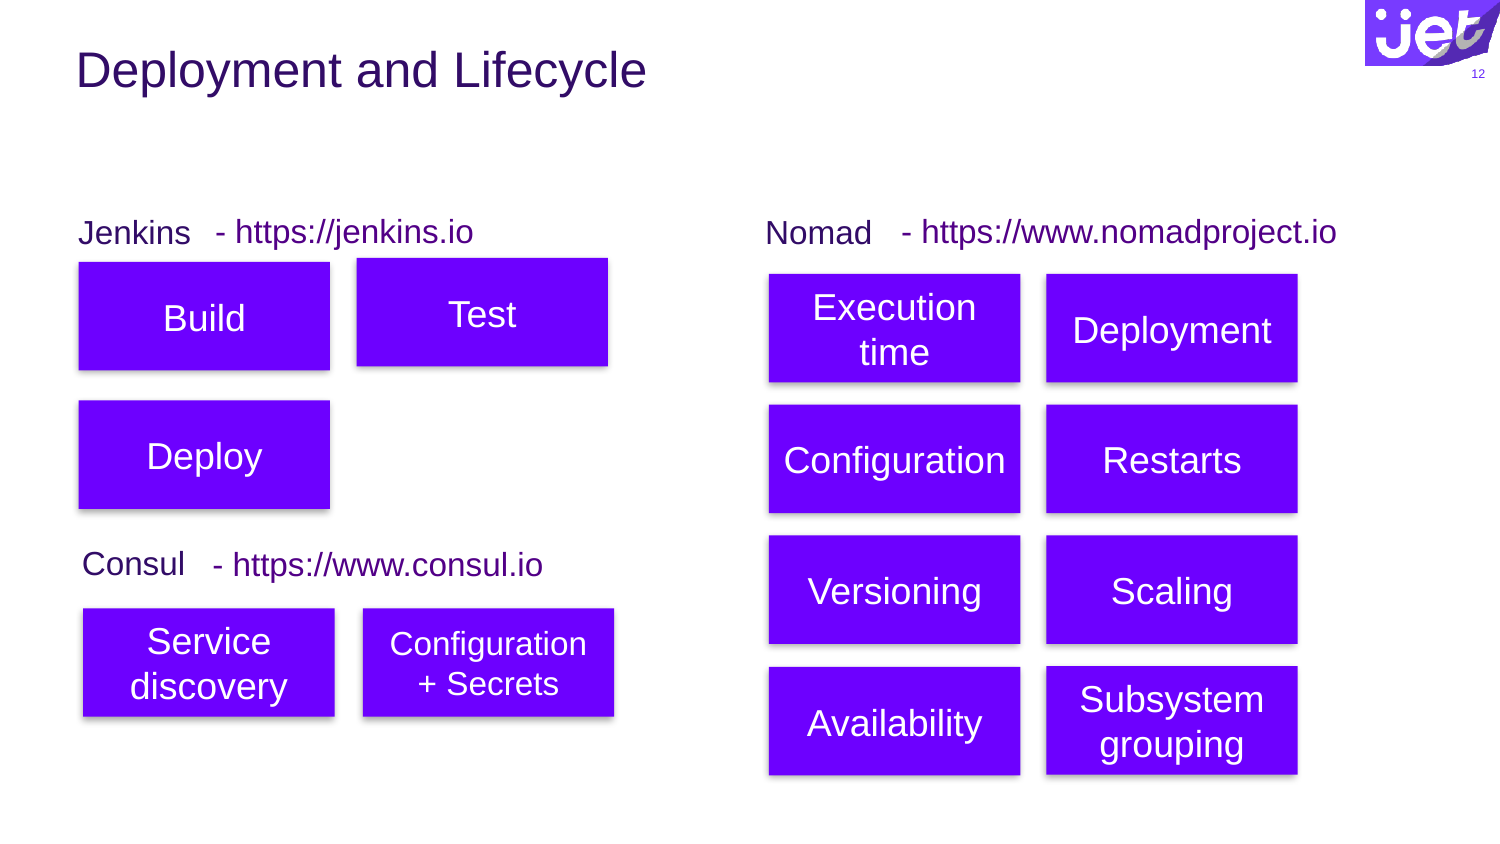

# Deployment and Lifecycle
12
- https://jenkins.io
- https://www.nomadproject.io
Jenkins

Nomad

Test
Build
Execution time
Deployment
Deploy
Restarts
Configuration
Versioning
Scaling
- https://www.consul.io
Consul

Configuration + Secrets
Service discovery
Subsystem
grouping
Availability